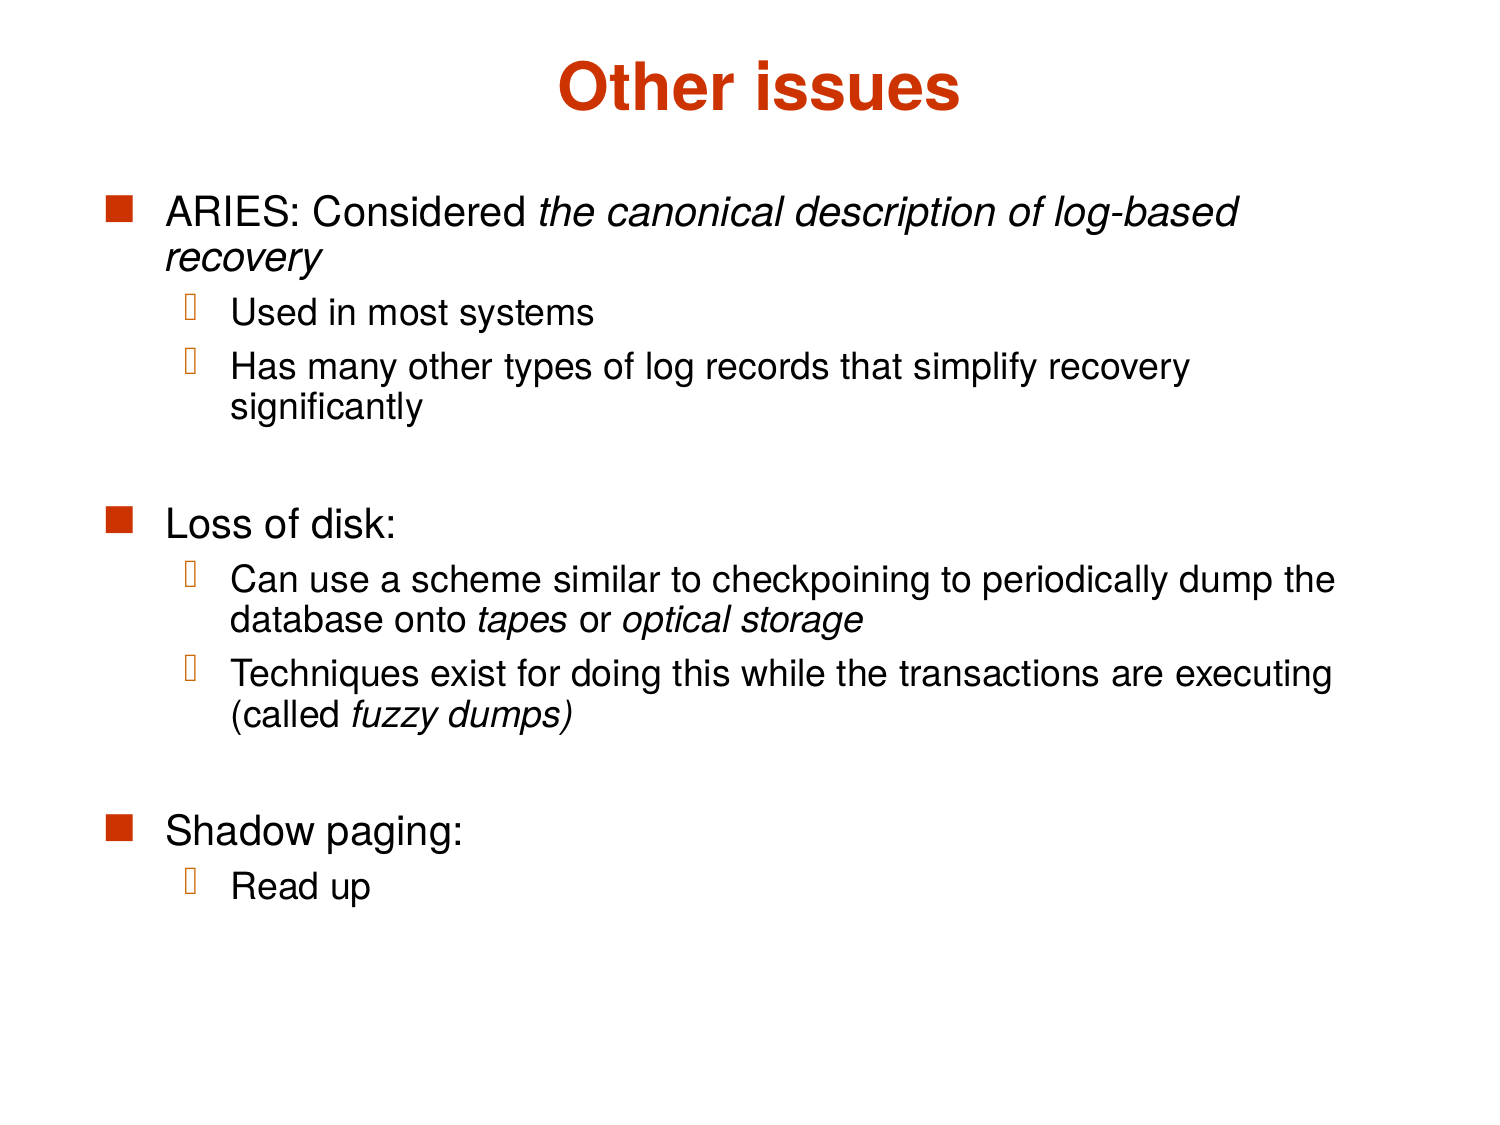

# Other issues
ARIES: Considered the canonical description of log-based recovery
Used in most systems
Has many other types of log records that simplify recovery significantly

Loss of disk:
Can use a scheme similar to checkpoining to periodically dump the database onto tapes or optical storage
Techniques exist for doing this while the transactions are executing (called fuzzy dumps)

Shadow paging:
Read up